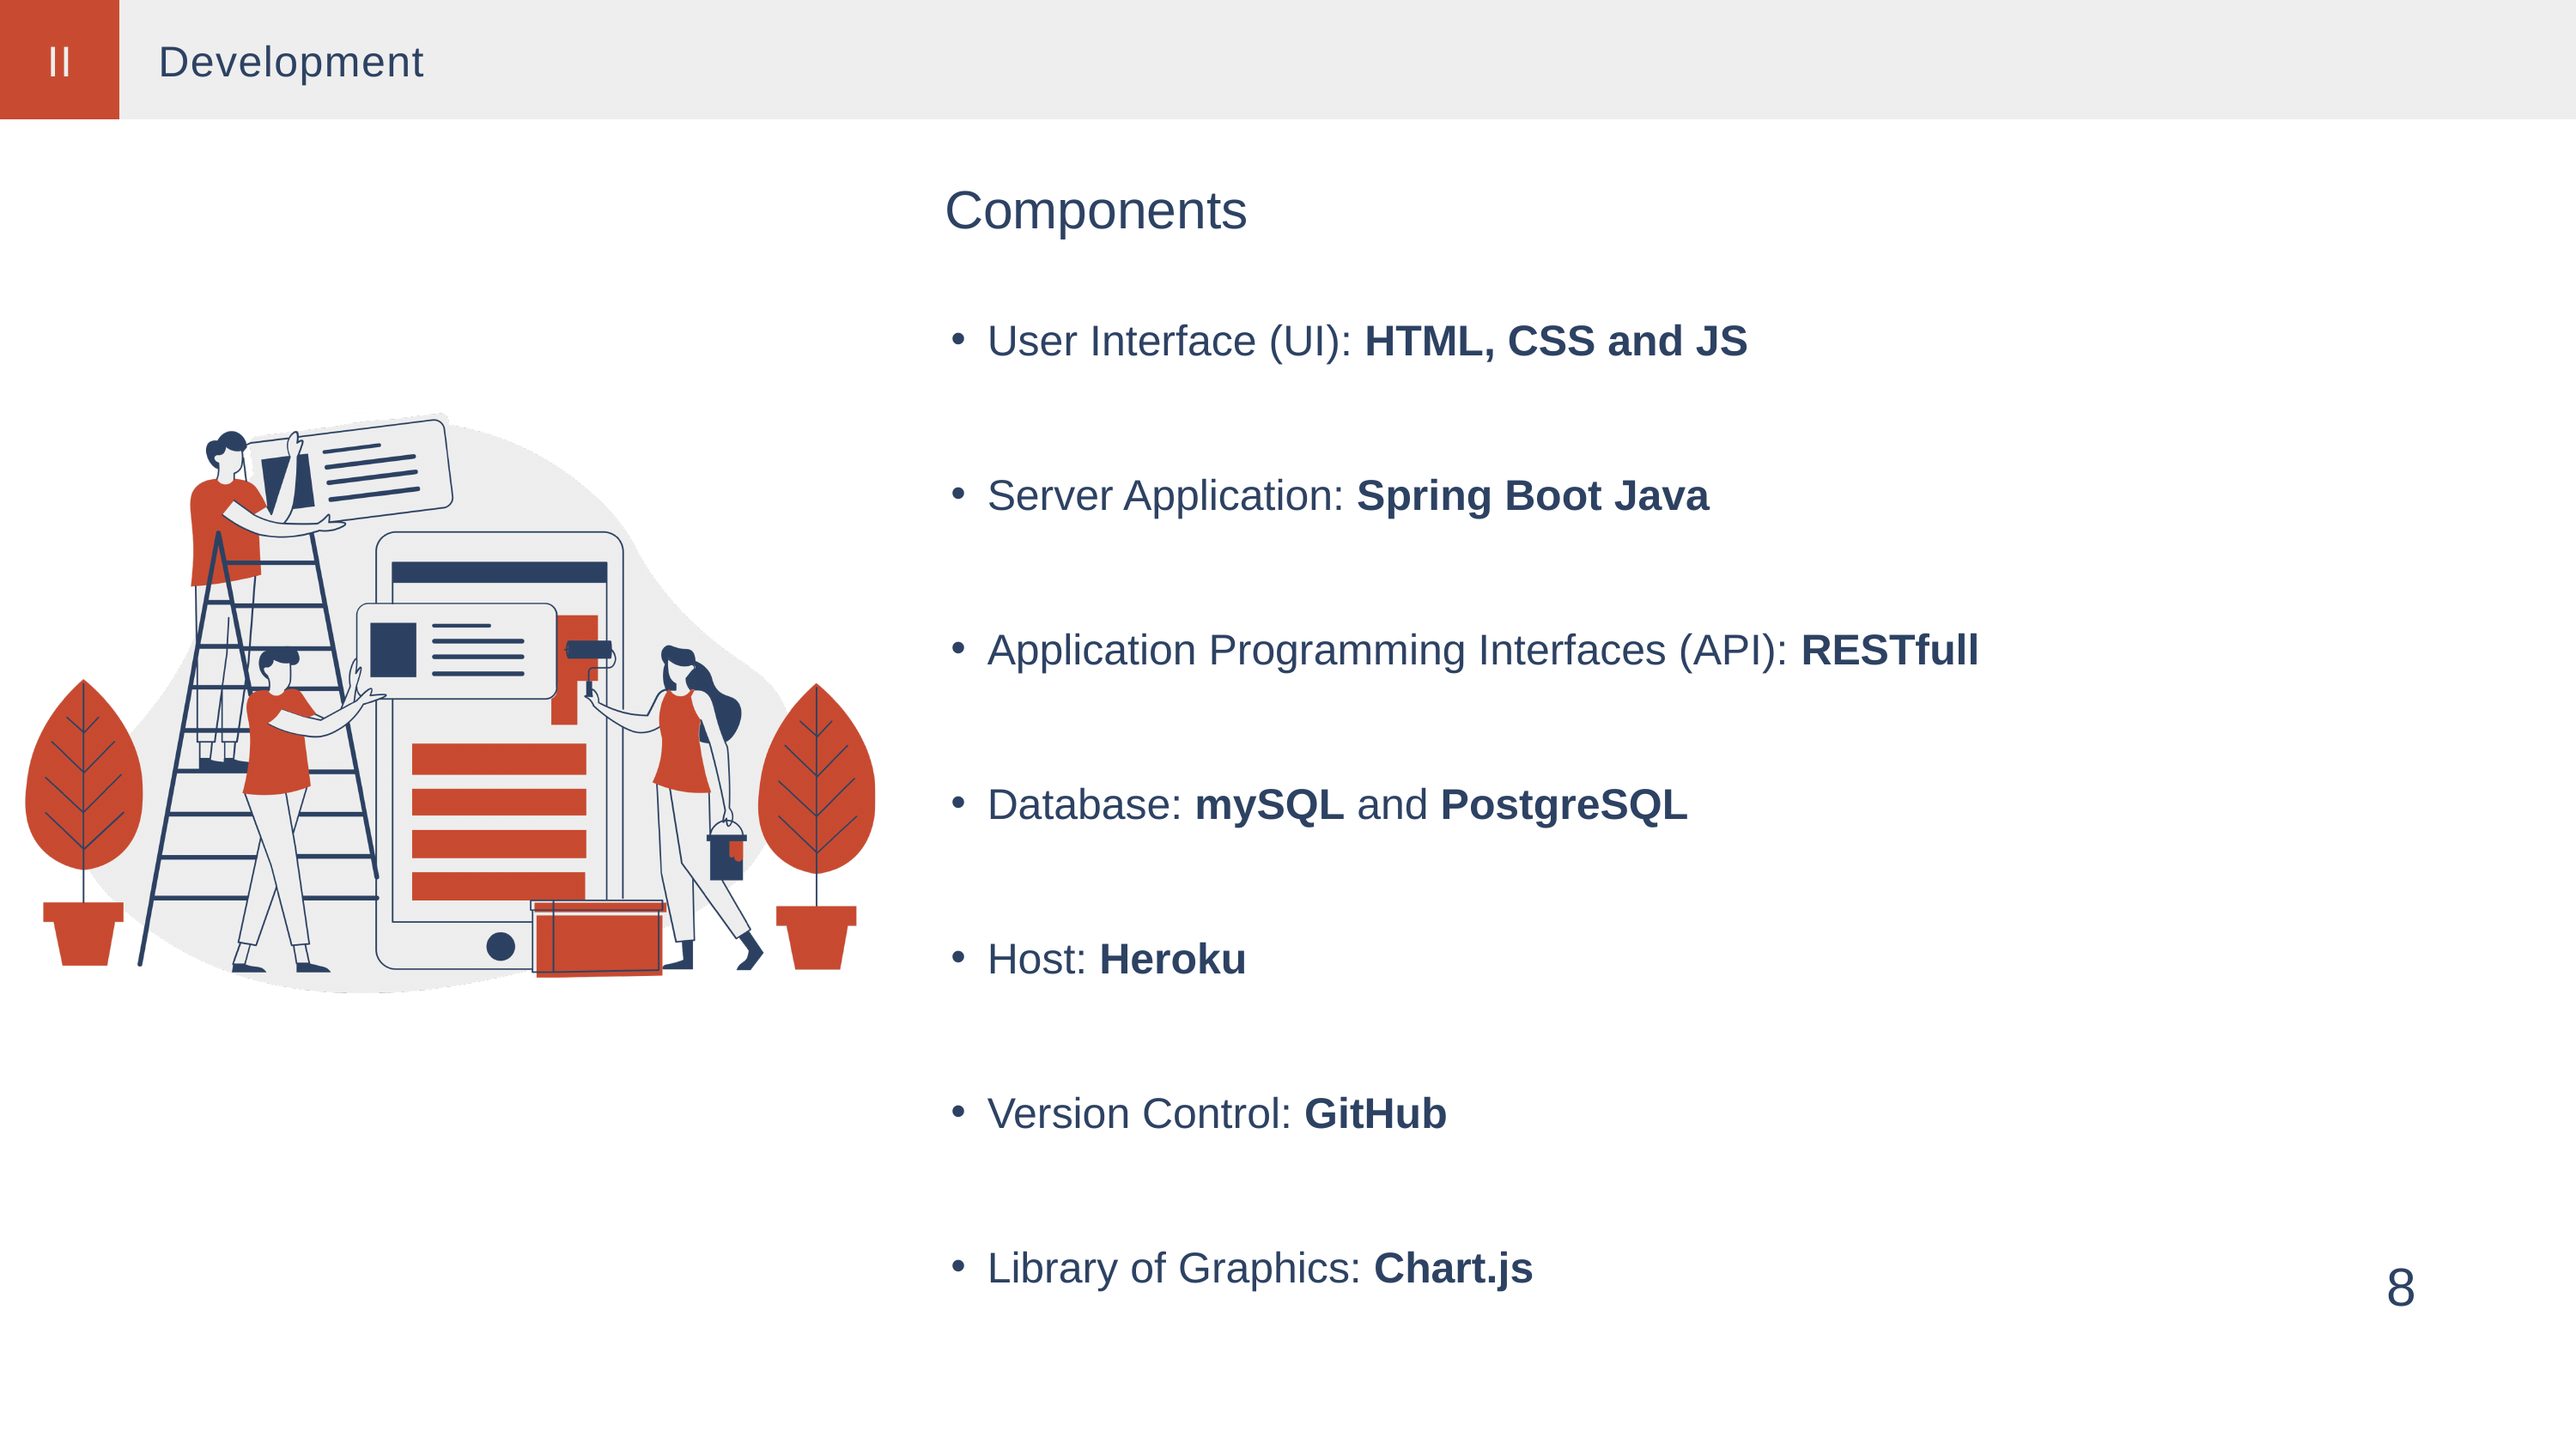

II
Development
Components
User Interface (UI): HTML, CSS and JS

Server Application: Spring Boot Java

Application Programming Interfaces (API): RESTfull

Database: mySQL and PostgreSQL

Host: Heroku

Version Control: GitHub

Library of Graphics: Chart.js

8